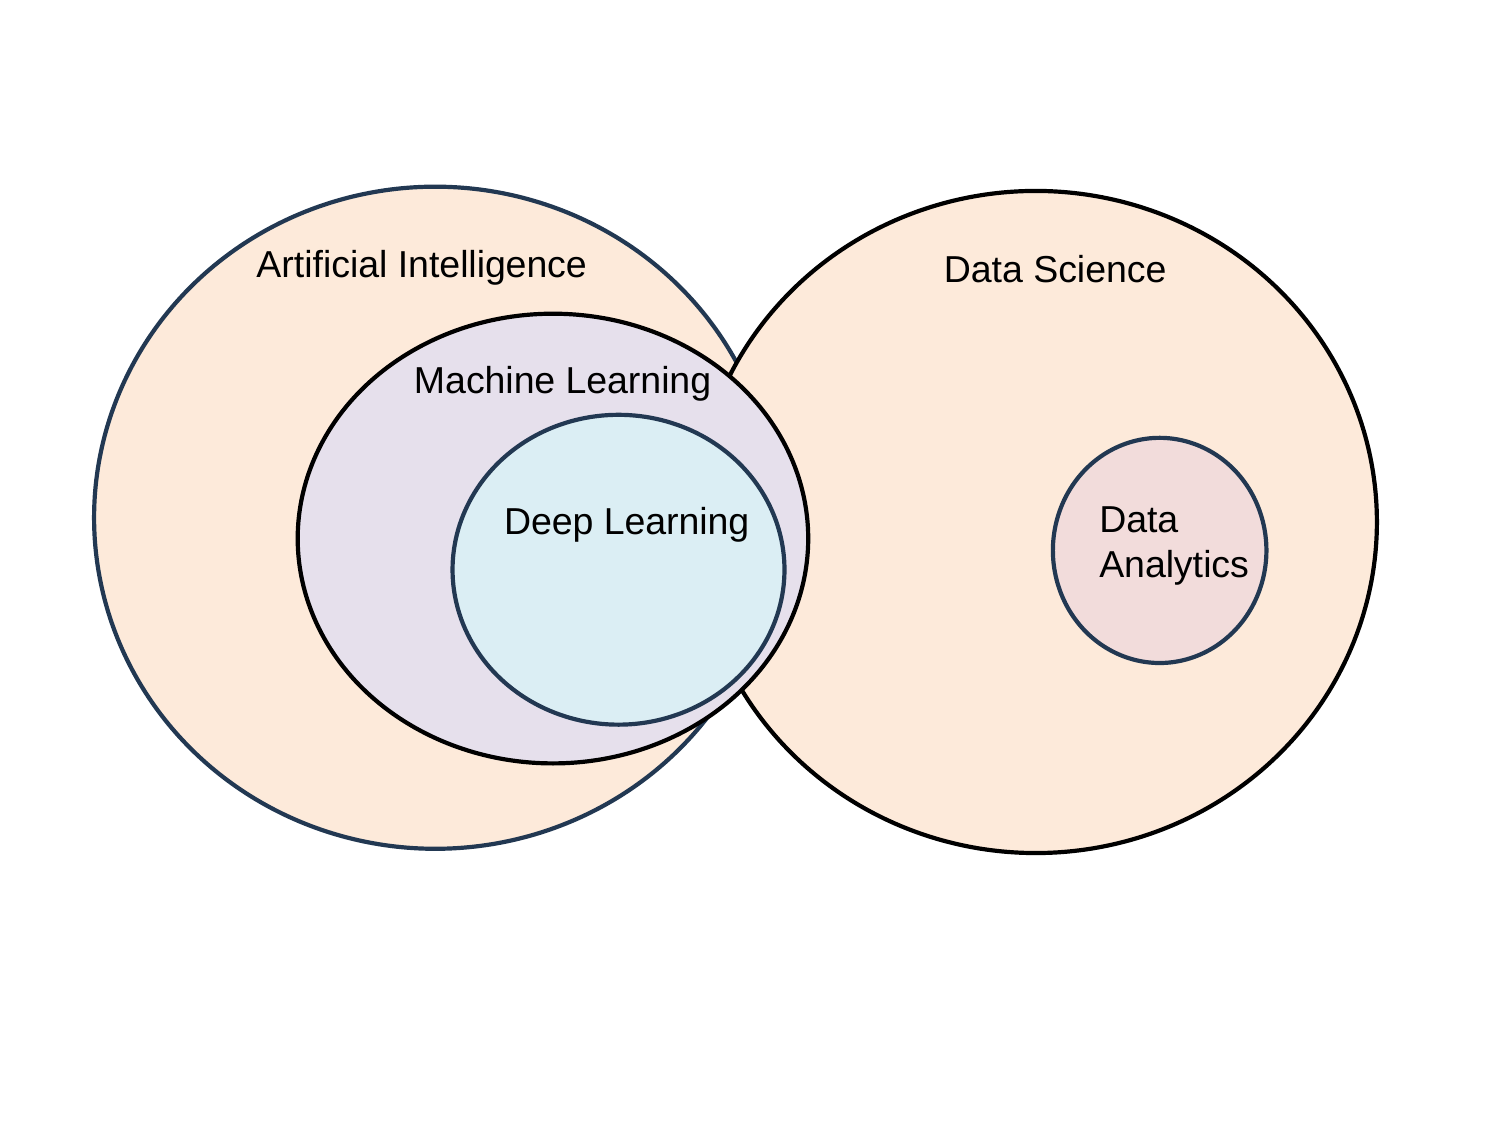

Artificial Intelligence
Data Science

Machine Learning

Deep Learning

Data Analytics